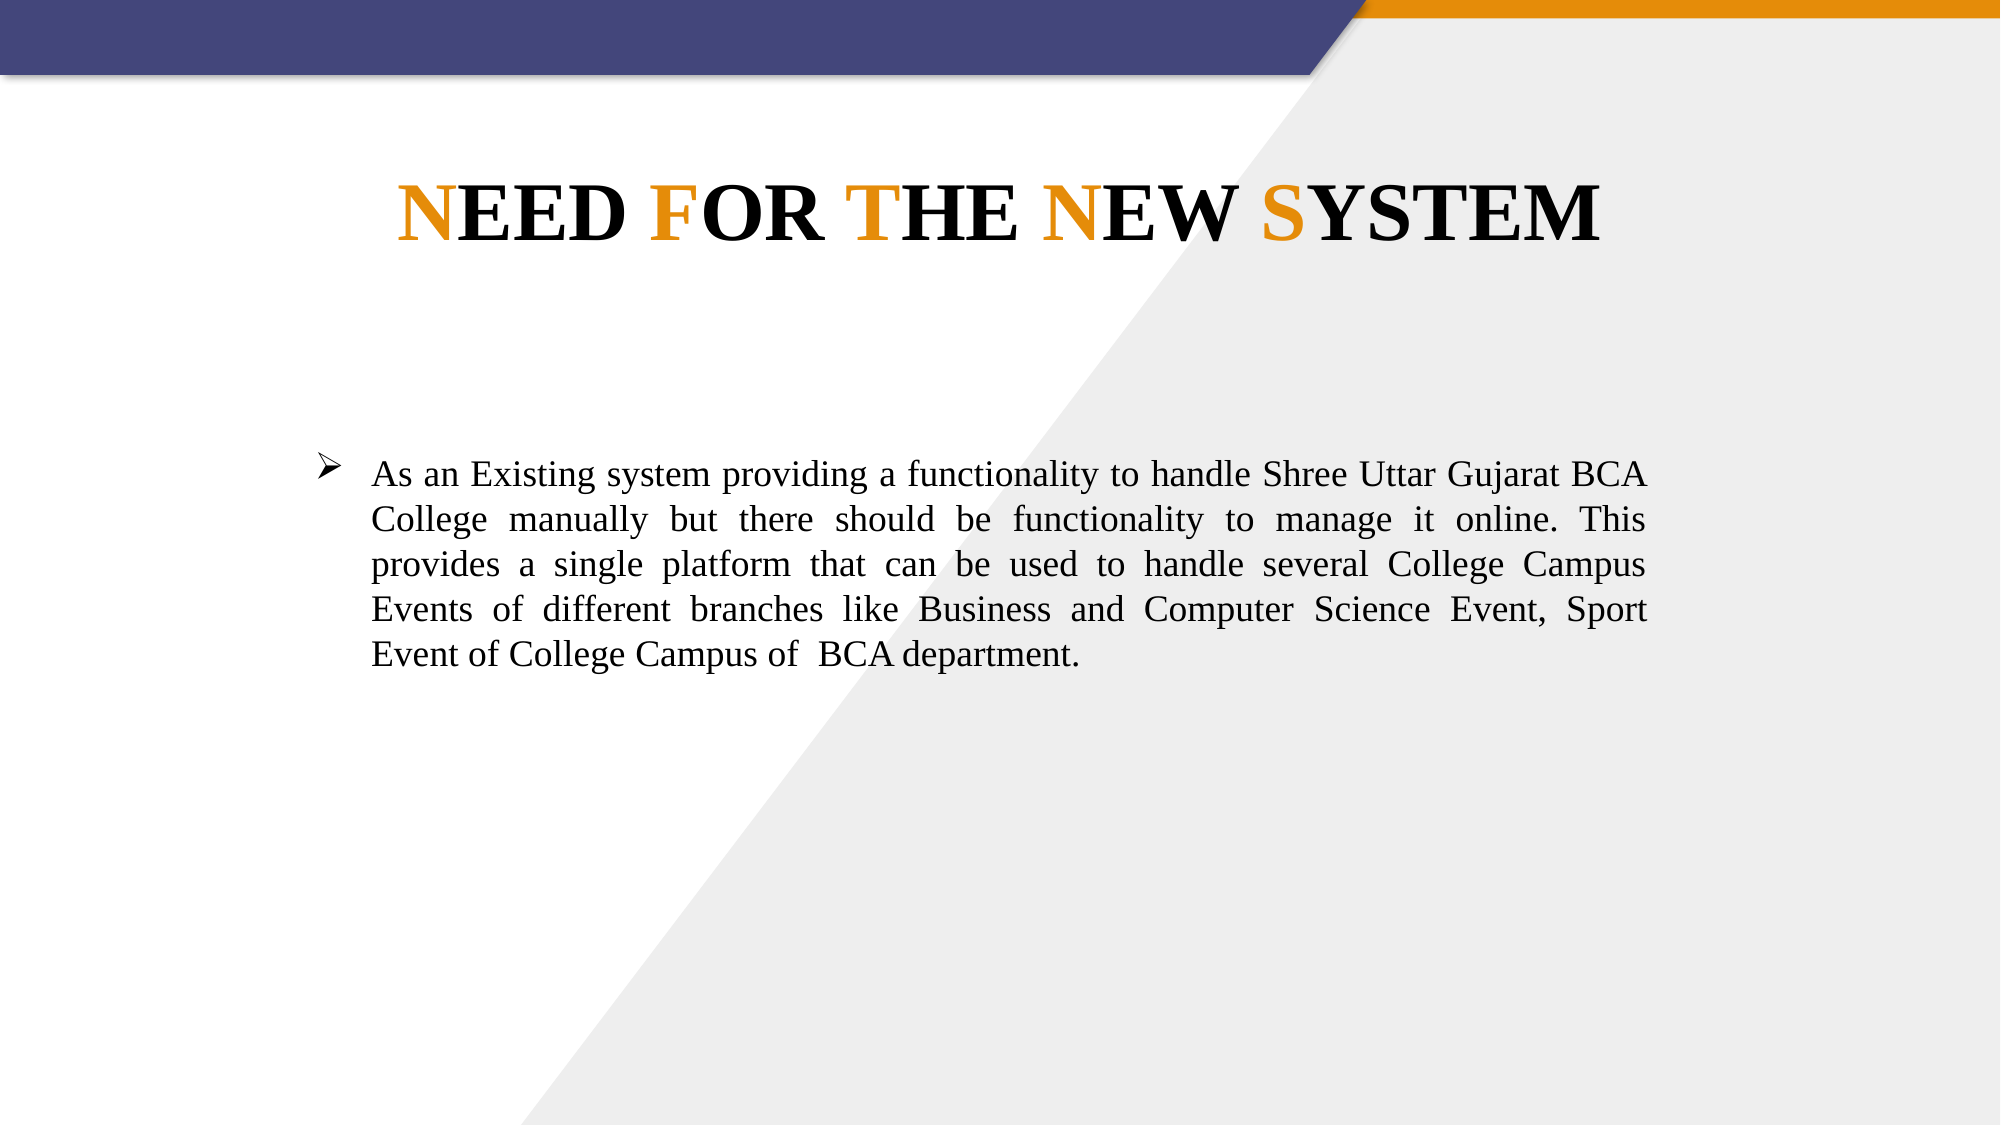

NEED FOR THE NEW SYSTEM
As an Existing system providing a functionality to handle Shree Uttar Gujarat BCA College manually but there should be functionality to manage it online. This provides a single platform that can be used to handle several College Campus Events of different branches like Business and Computer Science Event, Sport Event of College Campus of  BCA department.